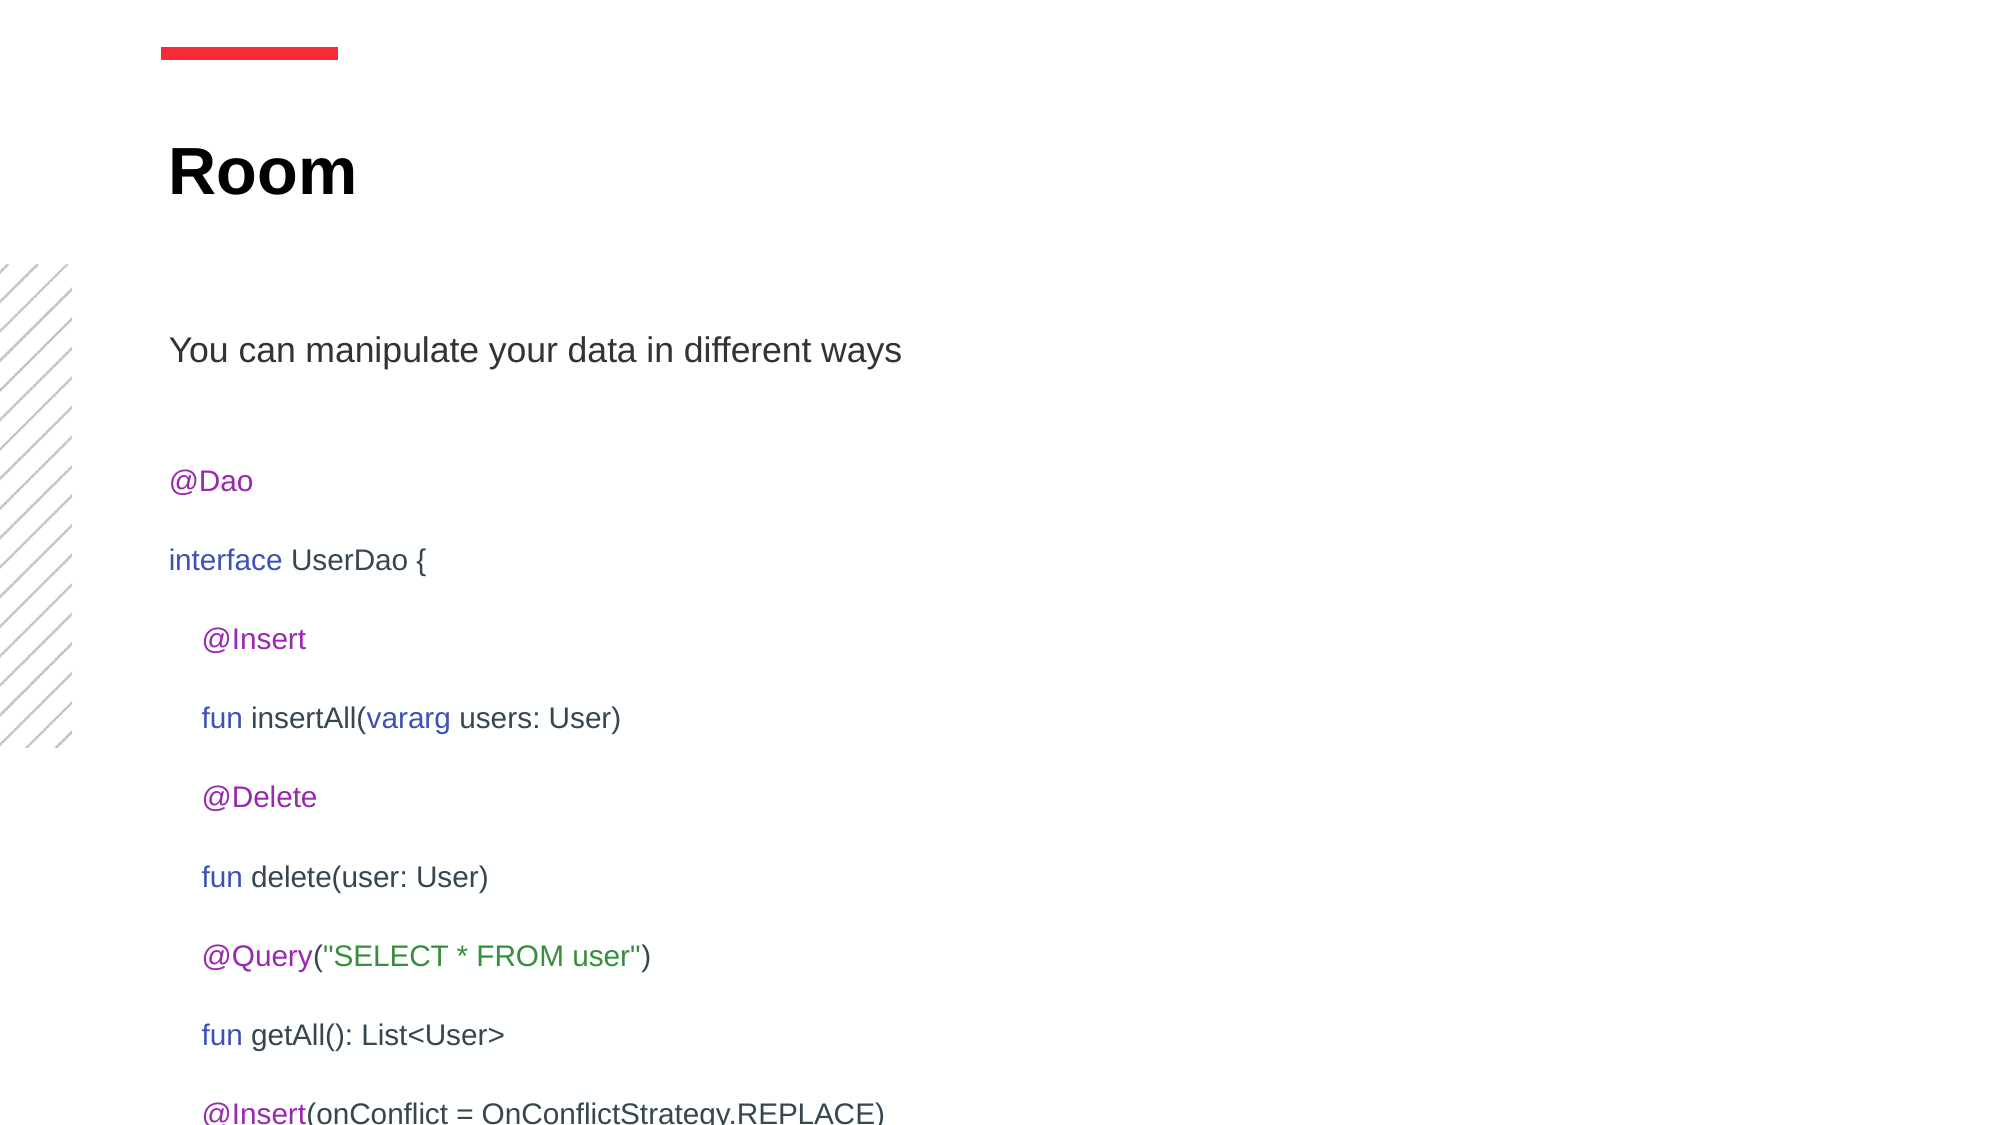

Room
You can manipulate your data in different ways

@Dao
interface UserDao {
    @Insert
    fun insertAll(vararg users: User)
    @Delete
    fun delete(user: User)
    @Query("SELECT * FROM user")
    fun getAll(): List<User>
    @Insert(onConflict = OnConflictStrategy.REPLACE)
    fun insertUsers(vararg users: User)
    @Insert
    fun insertBothUsers(user1: User, user2: User)
    @Insert
    fun insertUsersAndFriends(user: User, friends: List<User>)
}
54